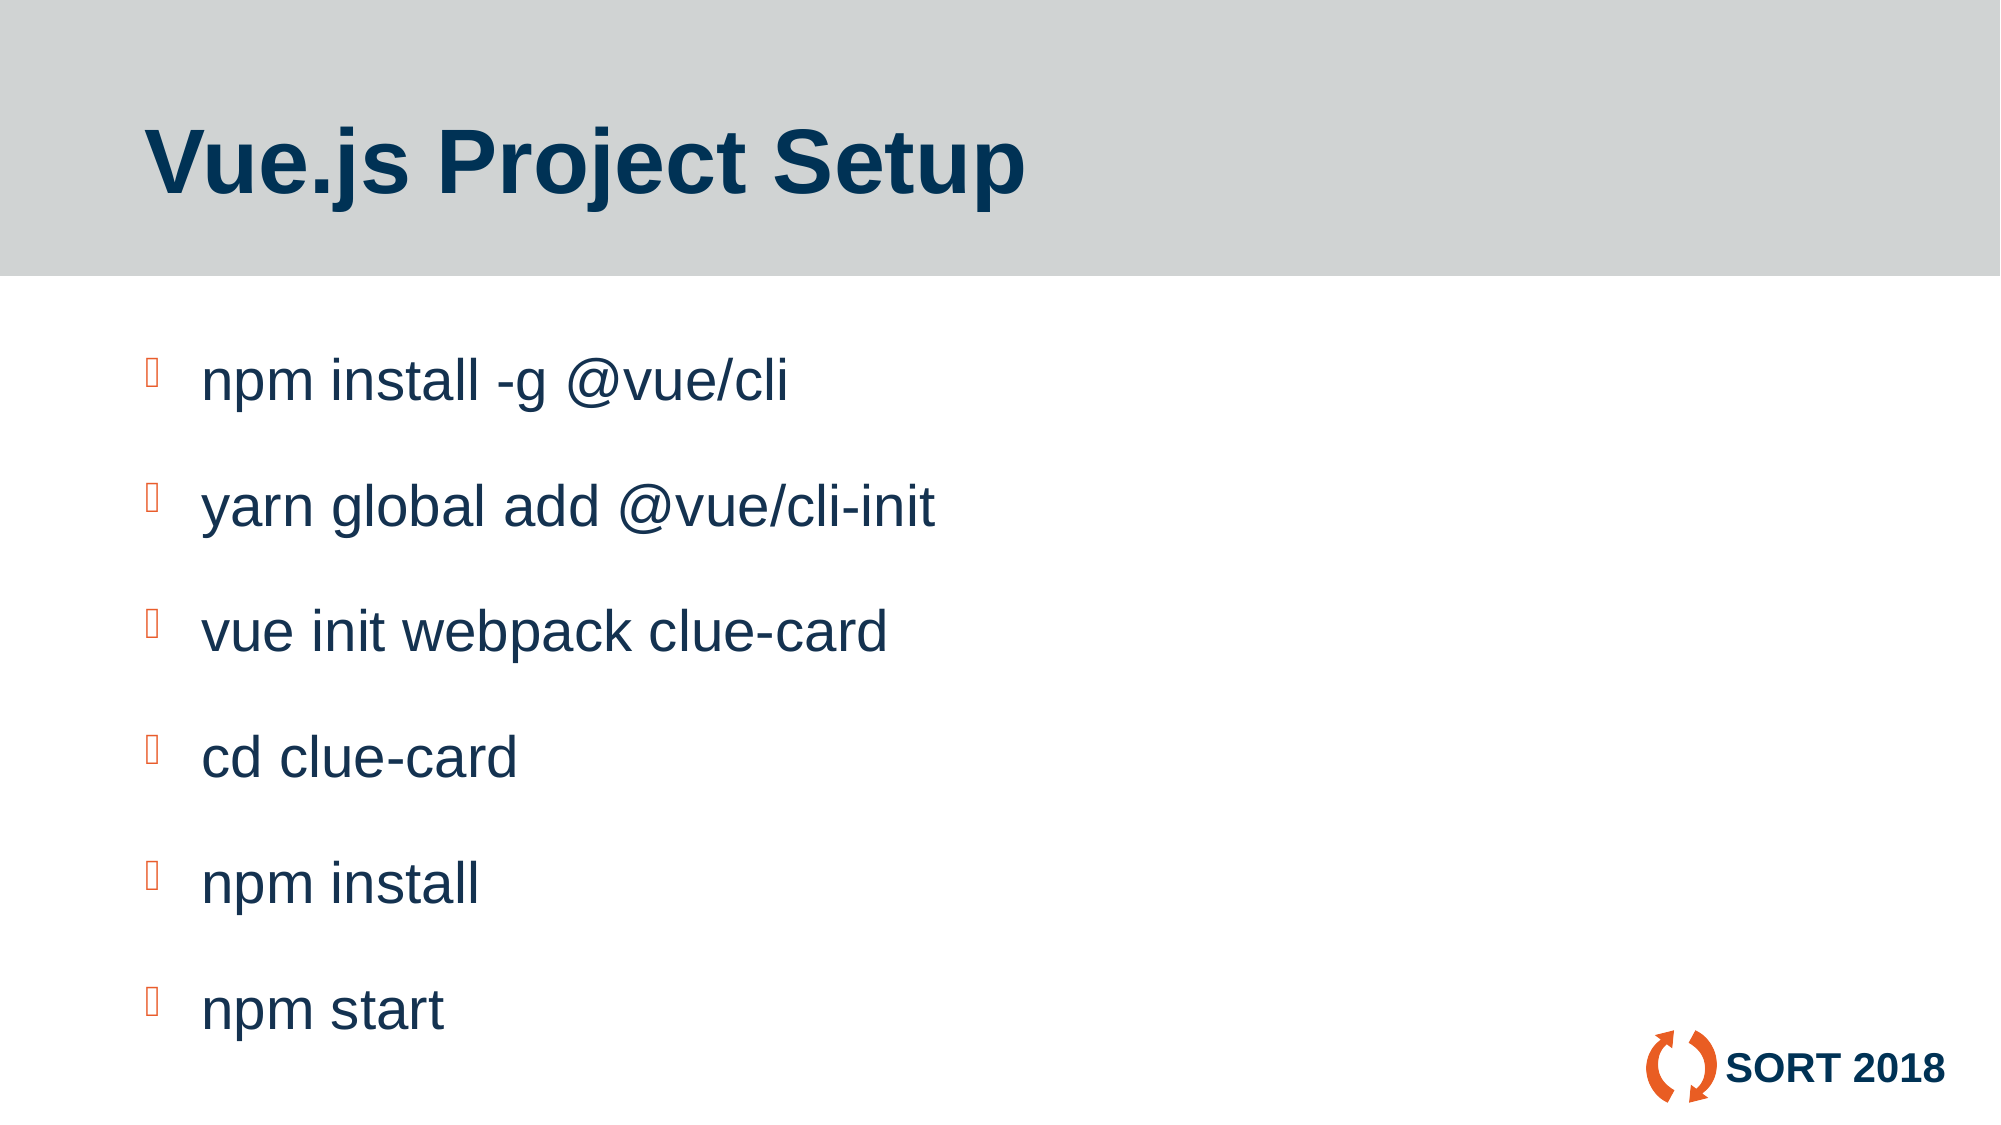

# Vue.js Project Setup
npm install -g @vue/cli
yarn global add @vue/cli-init
vue init webpack clue-card
cd clue-card
npm install
npm start